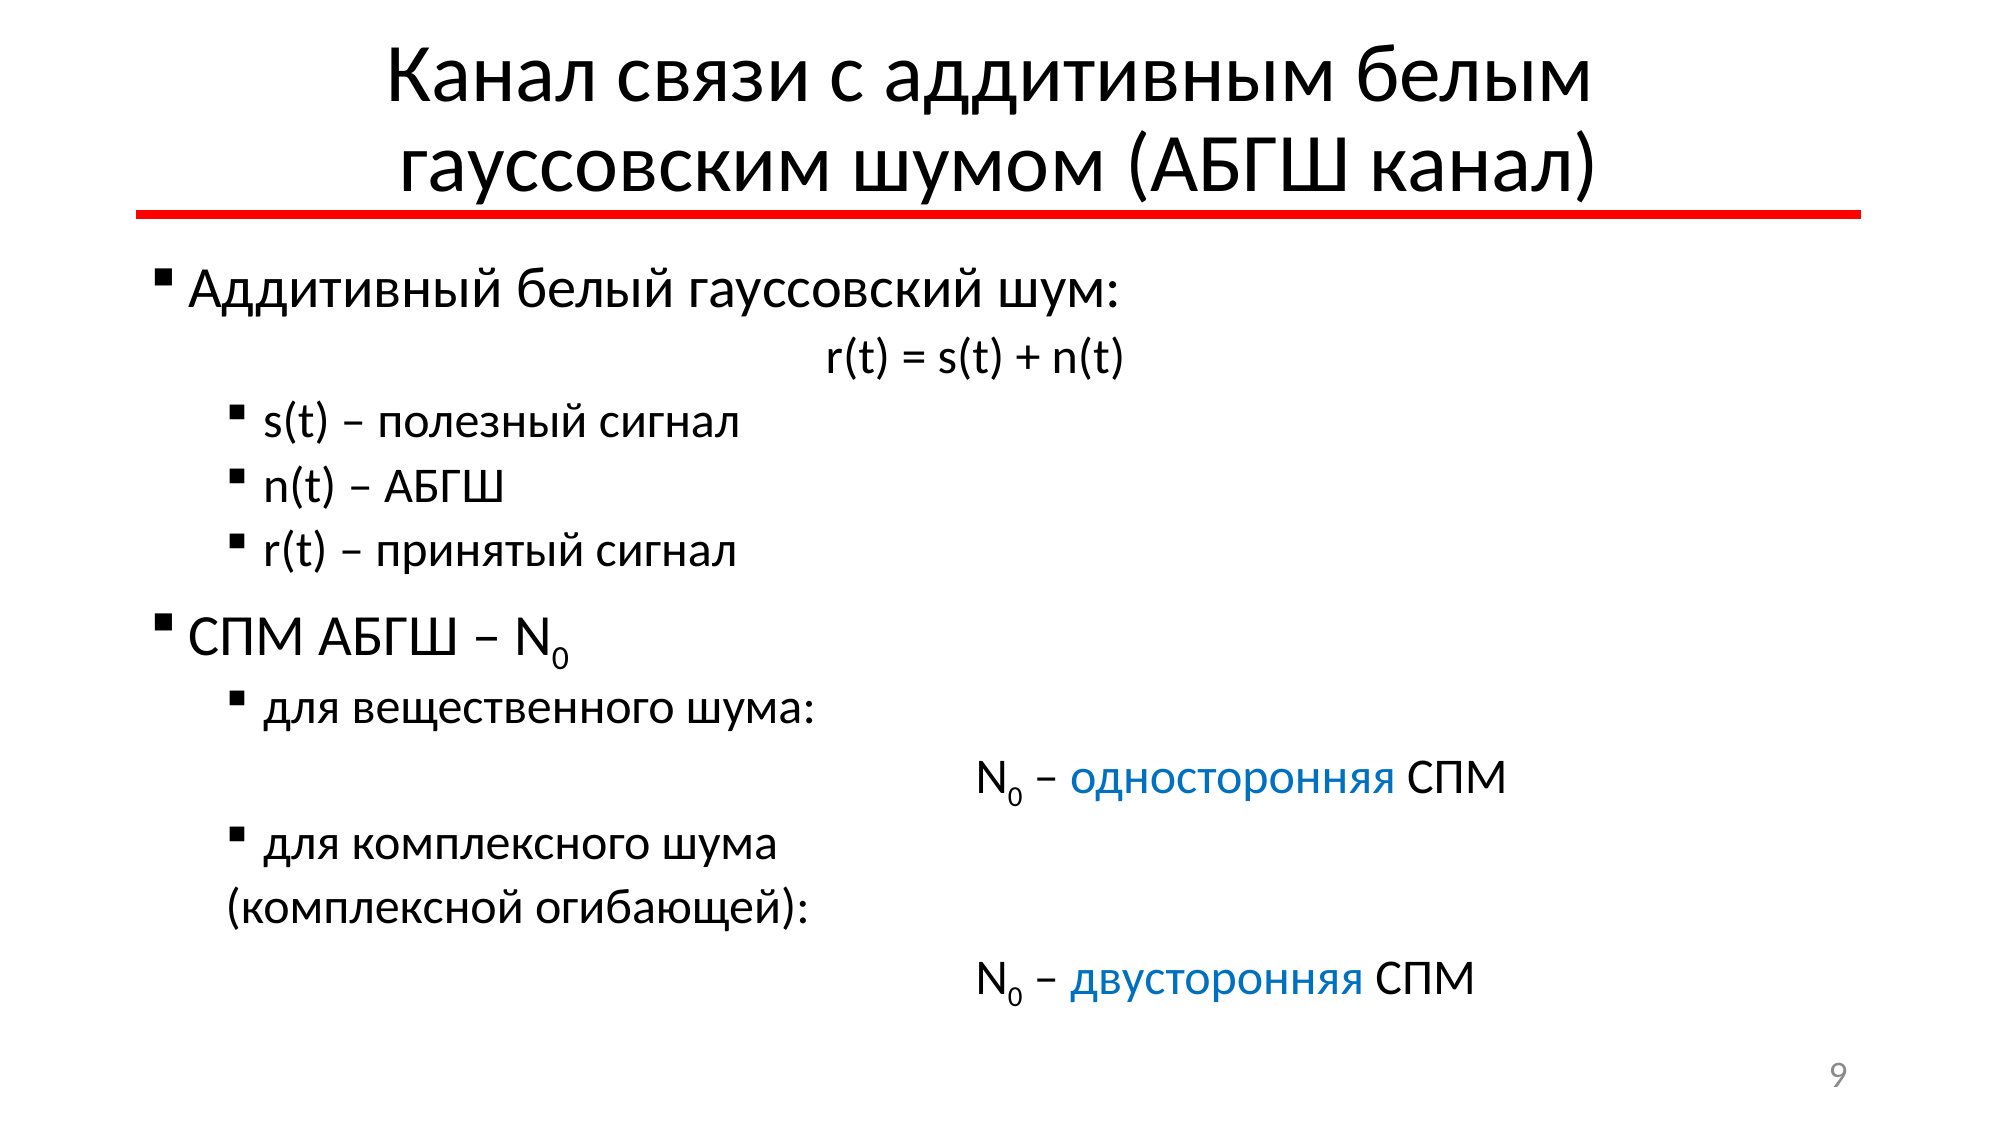

Канал связи с аддитивным белым
гауссовским шумом (АБГШ канал)
Аддитивный белый гауссовский шум:
				r(t) = s(t) + n(t)
s(t) – полезный сигнал
n(t) – АБГШ
r(t) – принятый сигнал
СПМ АБГШ – N0
для вещественного шума:
					N0 – односторонняя СПМ
для комплексного шума
(комплексной огибающей):
					N0 – двусторонняя СПМ

9